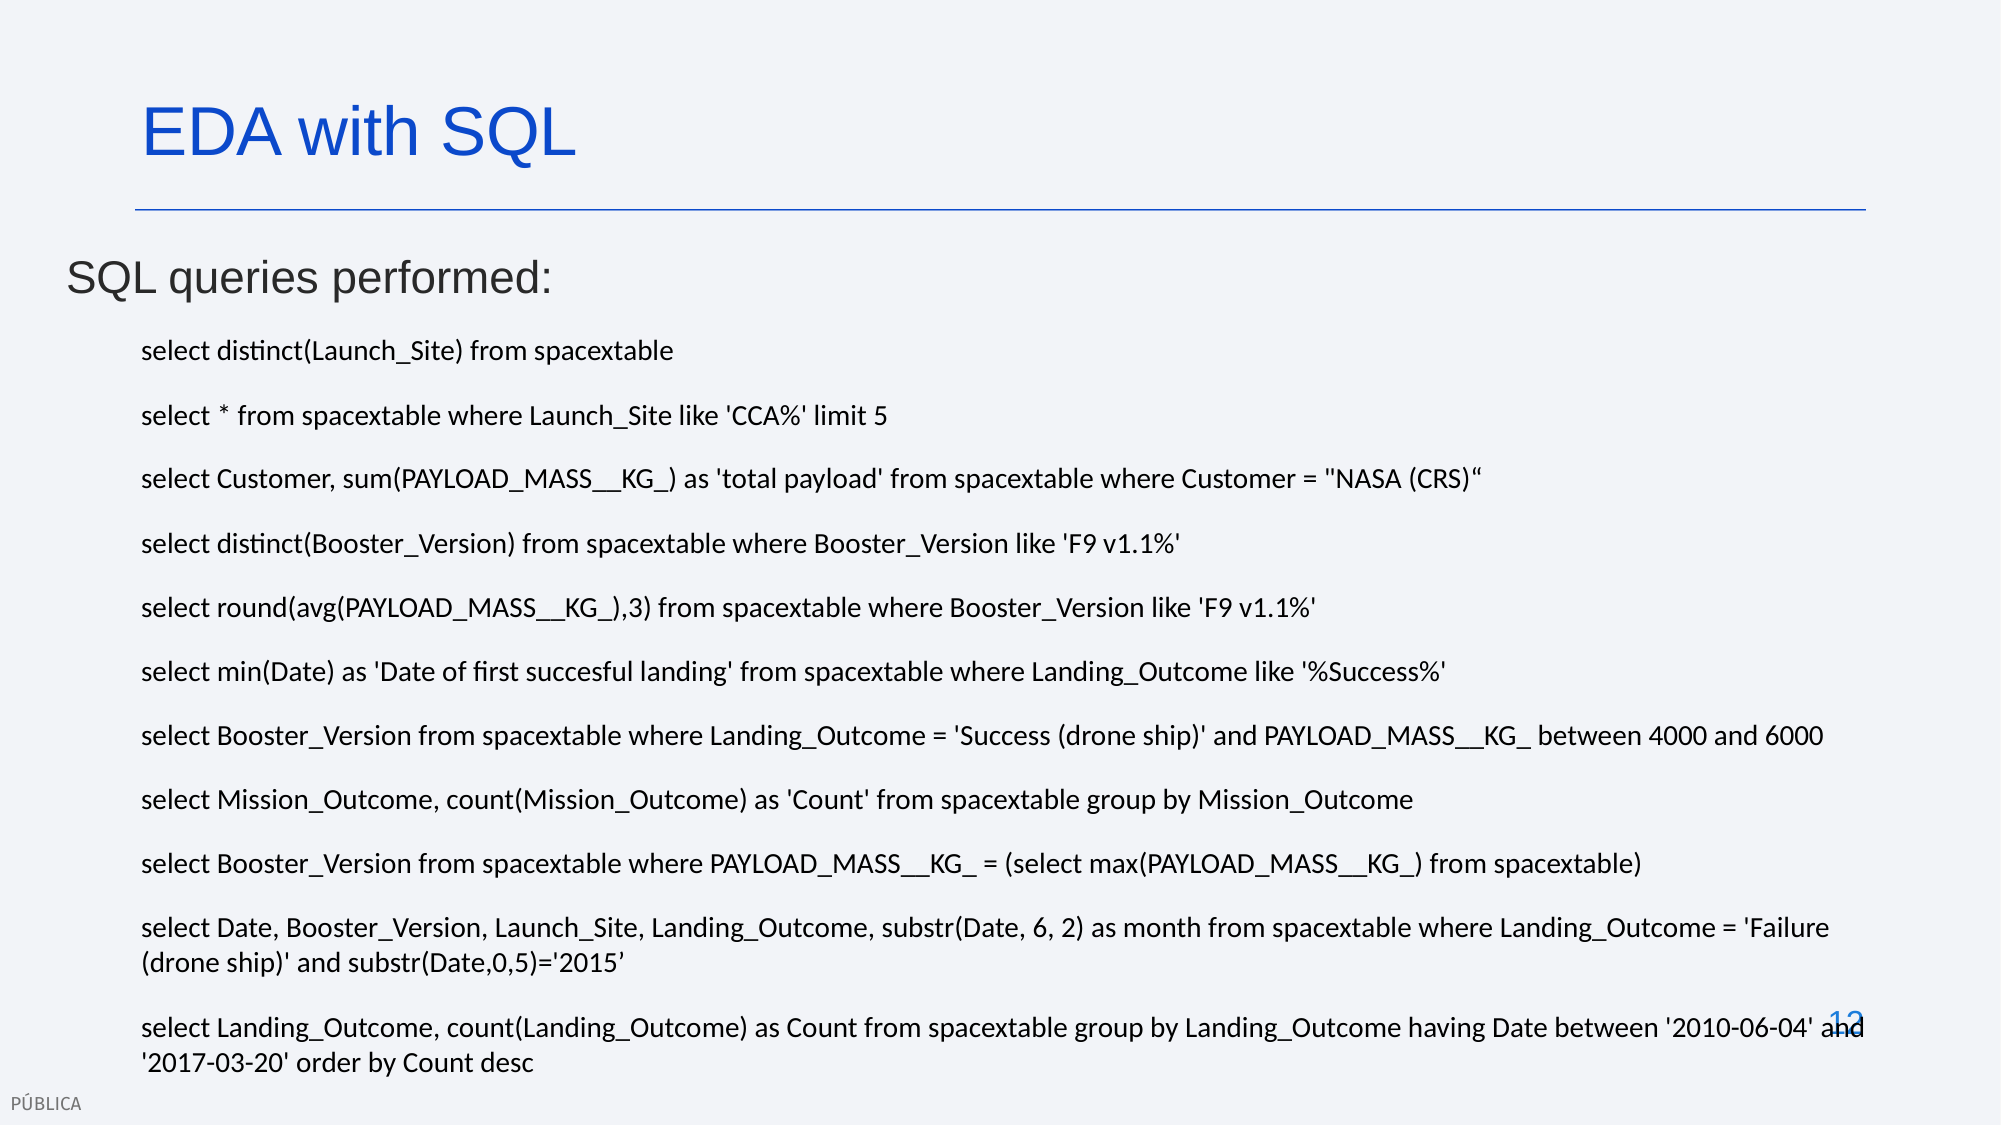

EDA with SQL
SQL queries performed:
select distinct(Launch_Site) from spacextable
select * from spacextable where Launch_Site like 'CCA%' limit 5
select Customer, sum(PAYLOAD_MASS__KG_) as 'total payload' from spacextable where Customer = "NASA (CRS)“
select distinct(Booster_Version) from spacextable where Booster_Version like 'F9 v1.1%'
select round(avg(PAYLOAD_MASS__KG_),3) from spacextable where Booster_Version like 'F9 v1.1%'
select min(Date) as 'Date of first succesful landing' from spacextable where Landing_Outcome like '%Success%'
select Booster_Version from spacextable where Landing_Outcome = 'Success (drone ship)' and PAYLOAD_MASS__KG_ between 4000 and 6000
select Mission_Outcome, count(Mission_Outcome) as 'Count' from spacextable group by Mission_Outcome
select Booster_Version from spacextable where PAYLOAD_MASS__KG_ = (select max(PAYLOAD_MASS__KG_) from spacextable)
select Date, Booster_Version, Launch_Site, Landing_Outcome, substr(Date, 6, 2) as month from spacextable where Landing_Outcome = 'Failure (drone ship)' and substr(Date,0,5)='2015’
select Landing_Outcome, count(Landing_Outcome) as Count from spacextable group by Landing_Outcome having Date between '2010-06-04' and '2017-03-20' order by Count desc

Add the GitHub URL of your completed EDA with SQL notebook, as an external reference and peer-review purpose

12